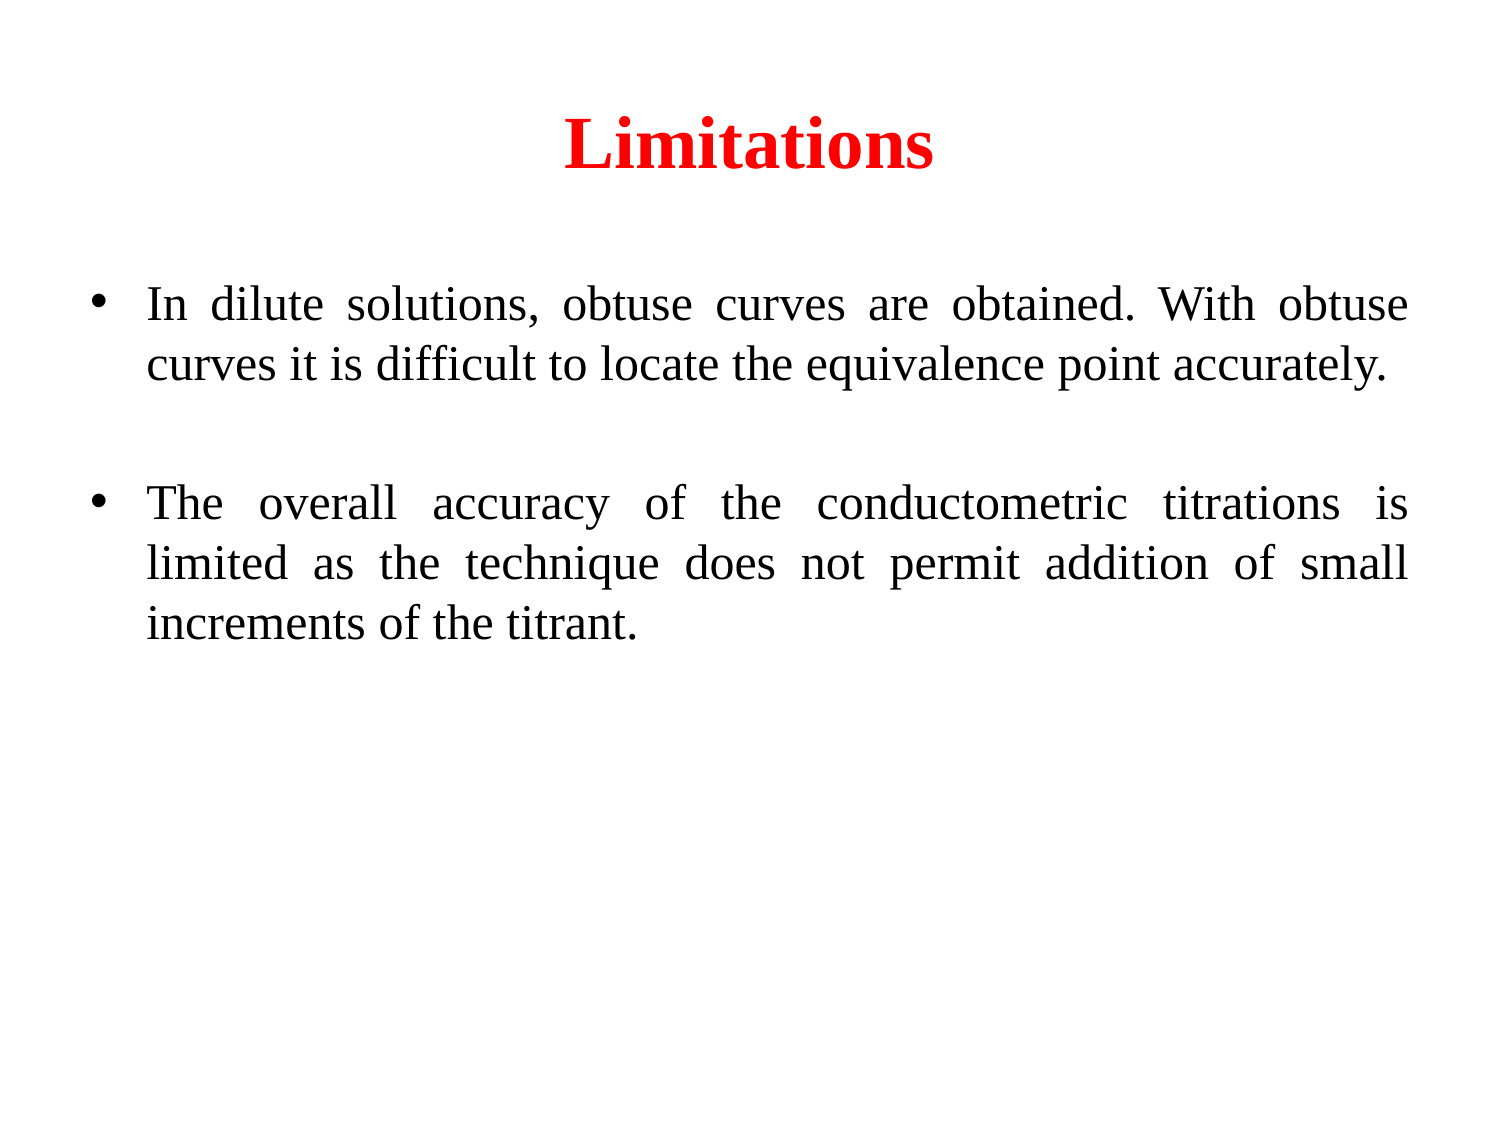

# Limitations
In dilute solutions, obtuse curves are obtained. With obtuse curves it is difficult to locate the equivalence point accurately.

The overall accuracy of the conductometric titrations is limited as the technique does not permit addition of small increments of the titrant.